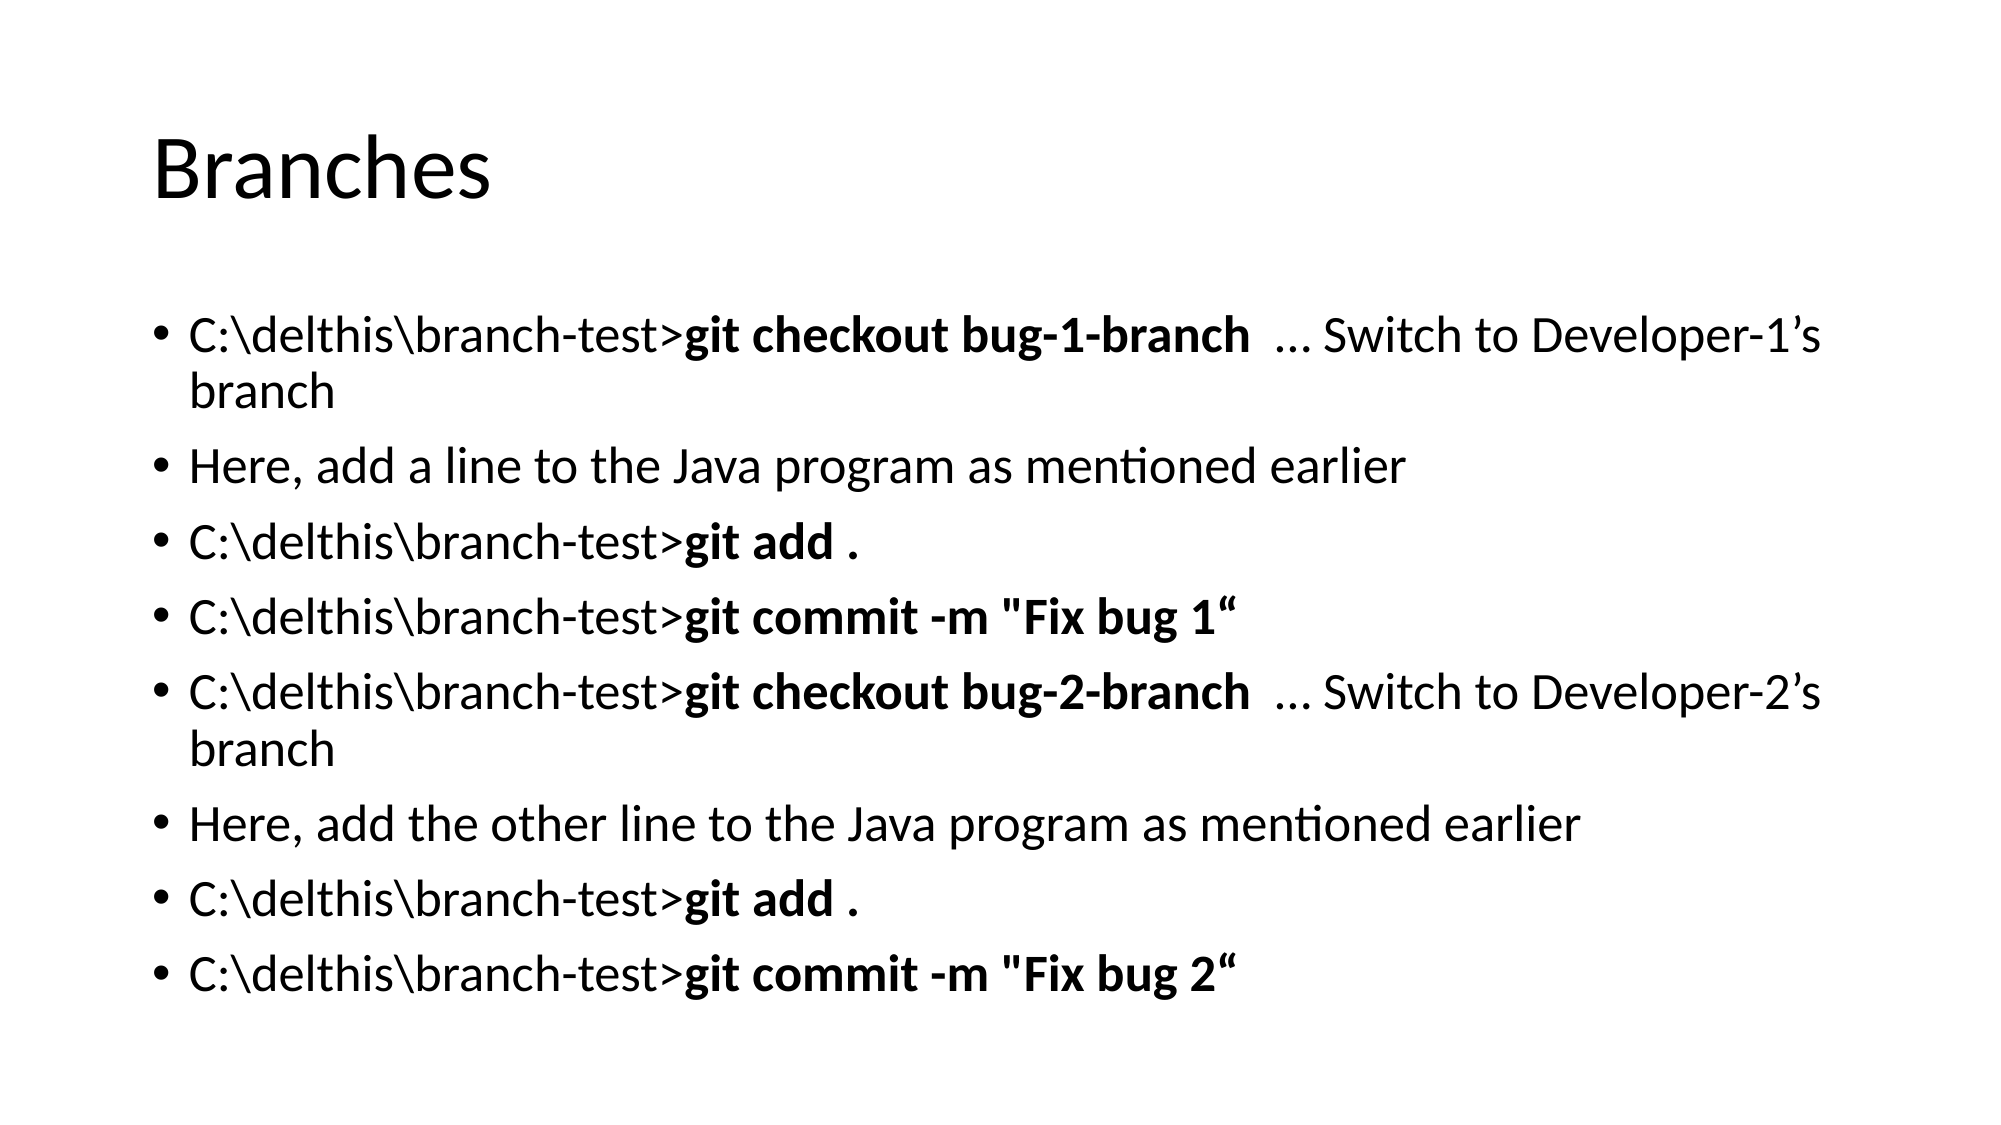

# Branches
C:\delthis\branch-test>git checkout bug-1-branch  … Switch to Developer-1’s branch
Here, add a line to the Java program as mentioned earlier
C:\delthis\branch-test>git add .
C:\delthis\branch-test>git commit -m "Fix bug 1“
C:\delthis\branch-test>git checkout bug-2-branch  … Switch to Developer-2’s branch
Here, add the other line to the Java program as mentioned earlier
C:\delthis\branch-test>git add .
C:\delthis\branch-test>git commit -m "Fix bug 2“